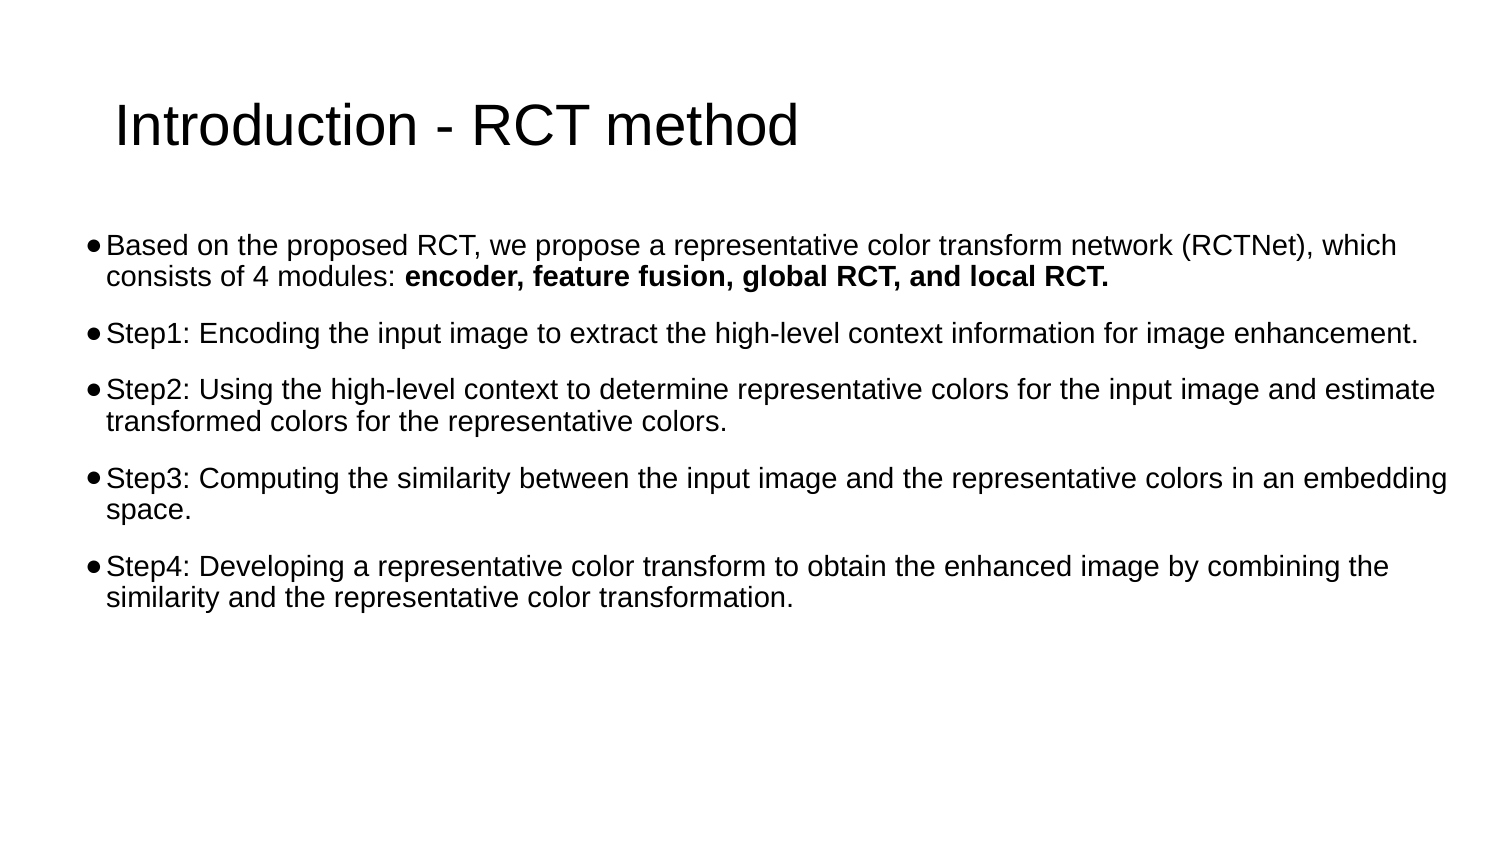

# Introduction - RCT method
Based on the proposed RCT, we propose a representative color transform network (RCTNet), which consists of 4 modules: encoder, feature fusion, global RCT, and local RCT.
Step1: Encoding the input image to extract the high-level context information for image enhancement.
Step2: Using the high-level context to determine representative colors for the input image and estimate transformed colors for the representative colors.
Step3: Computing the similarity between the input image and the representative colors in an embedding space.
Step4: Developing a representative color transform to obtain the enhanced image by combining the similarity and the representative color transformation.